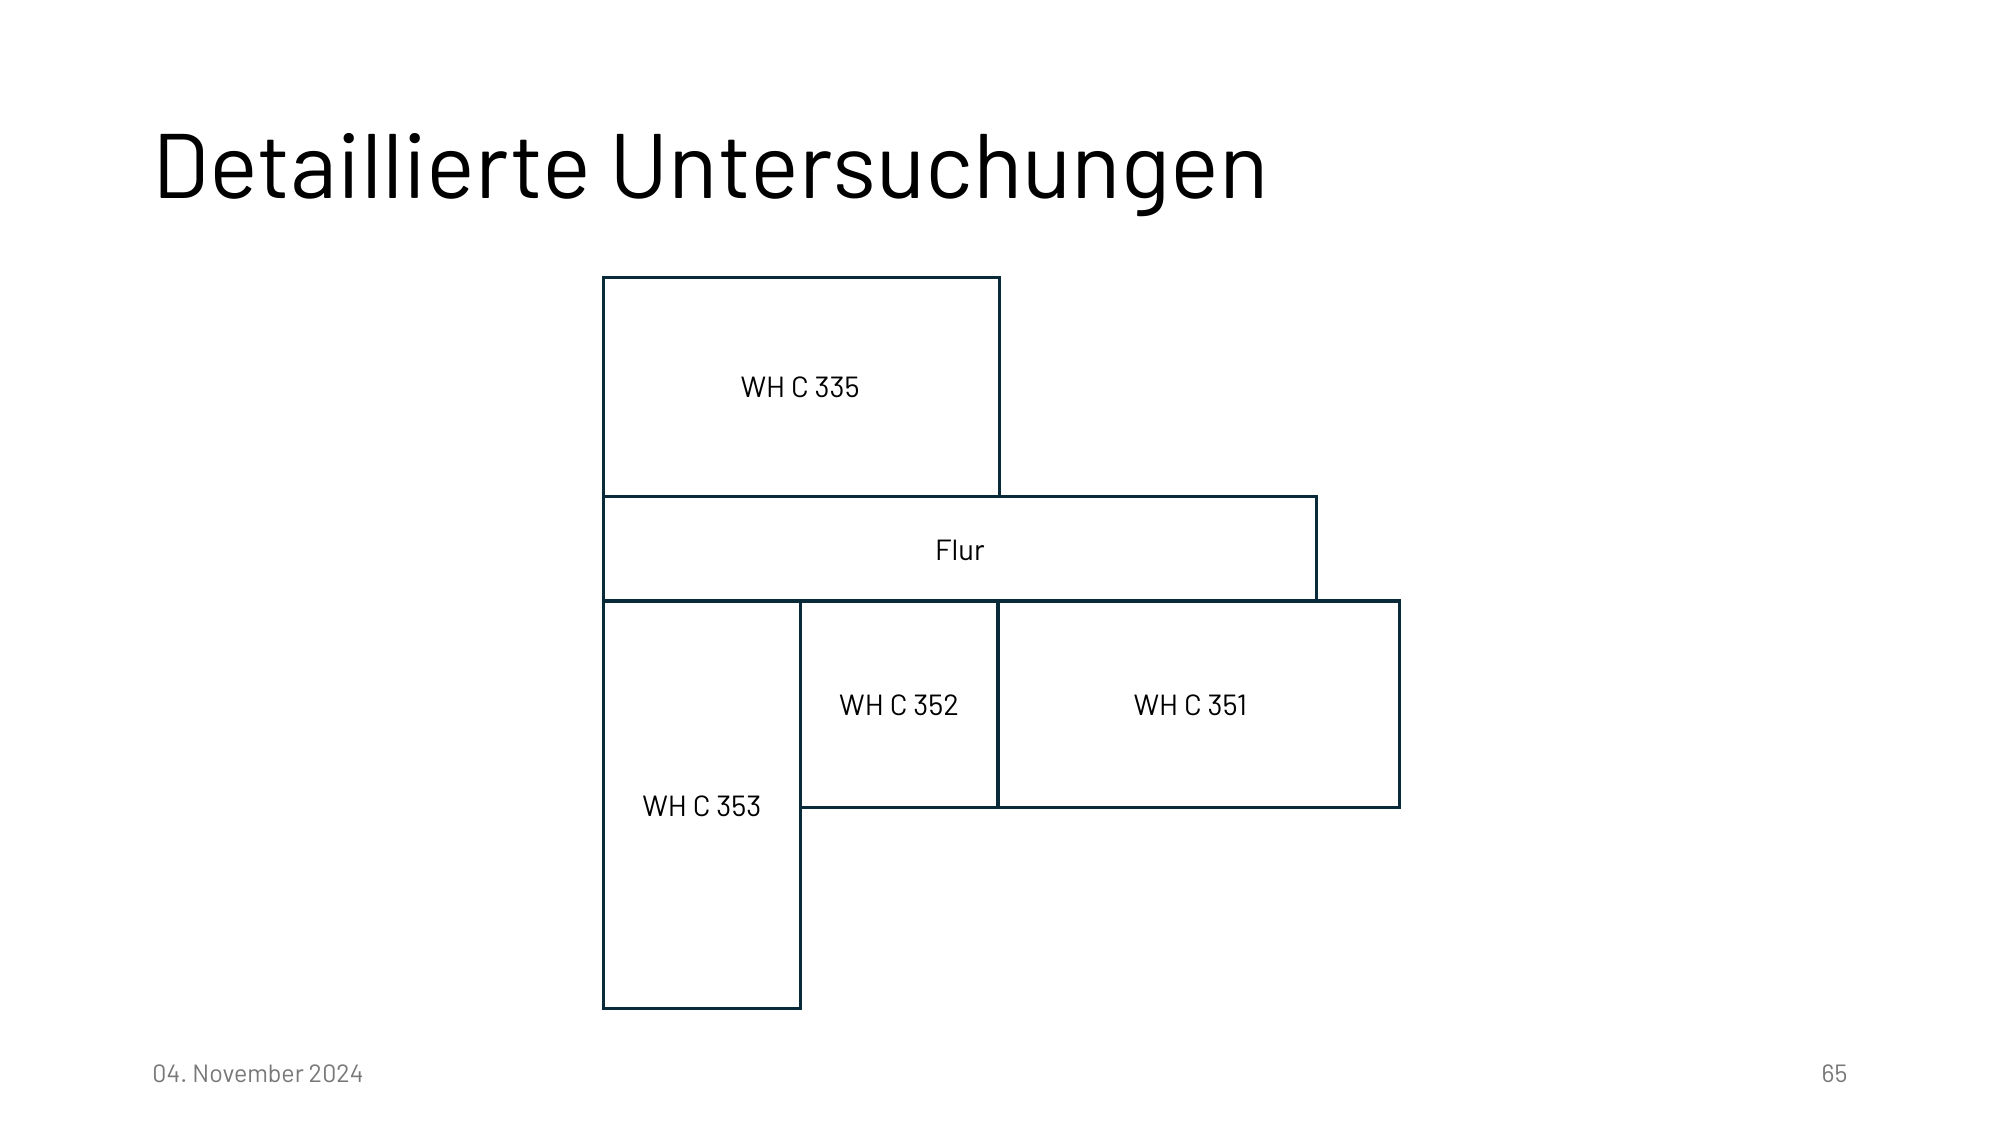

# Detaillierte Untersuchungen

WH C 335

Flur

WH C 352
WH C 351
WH C 353
04. November 2024
65